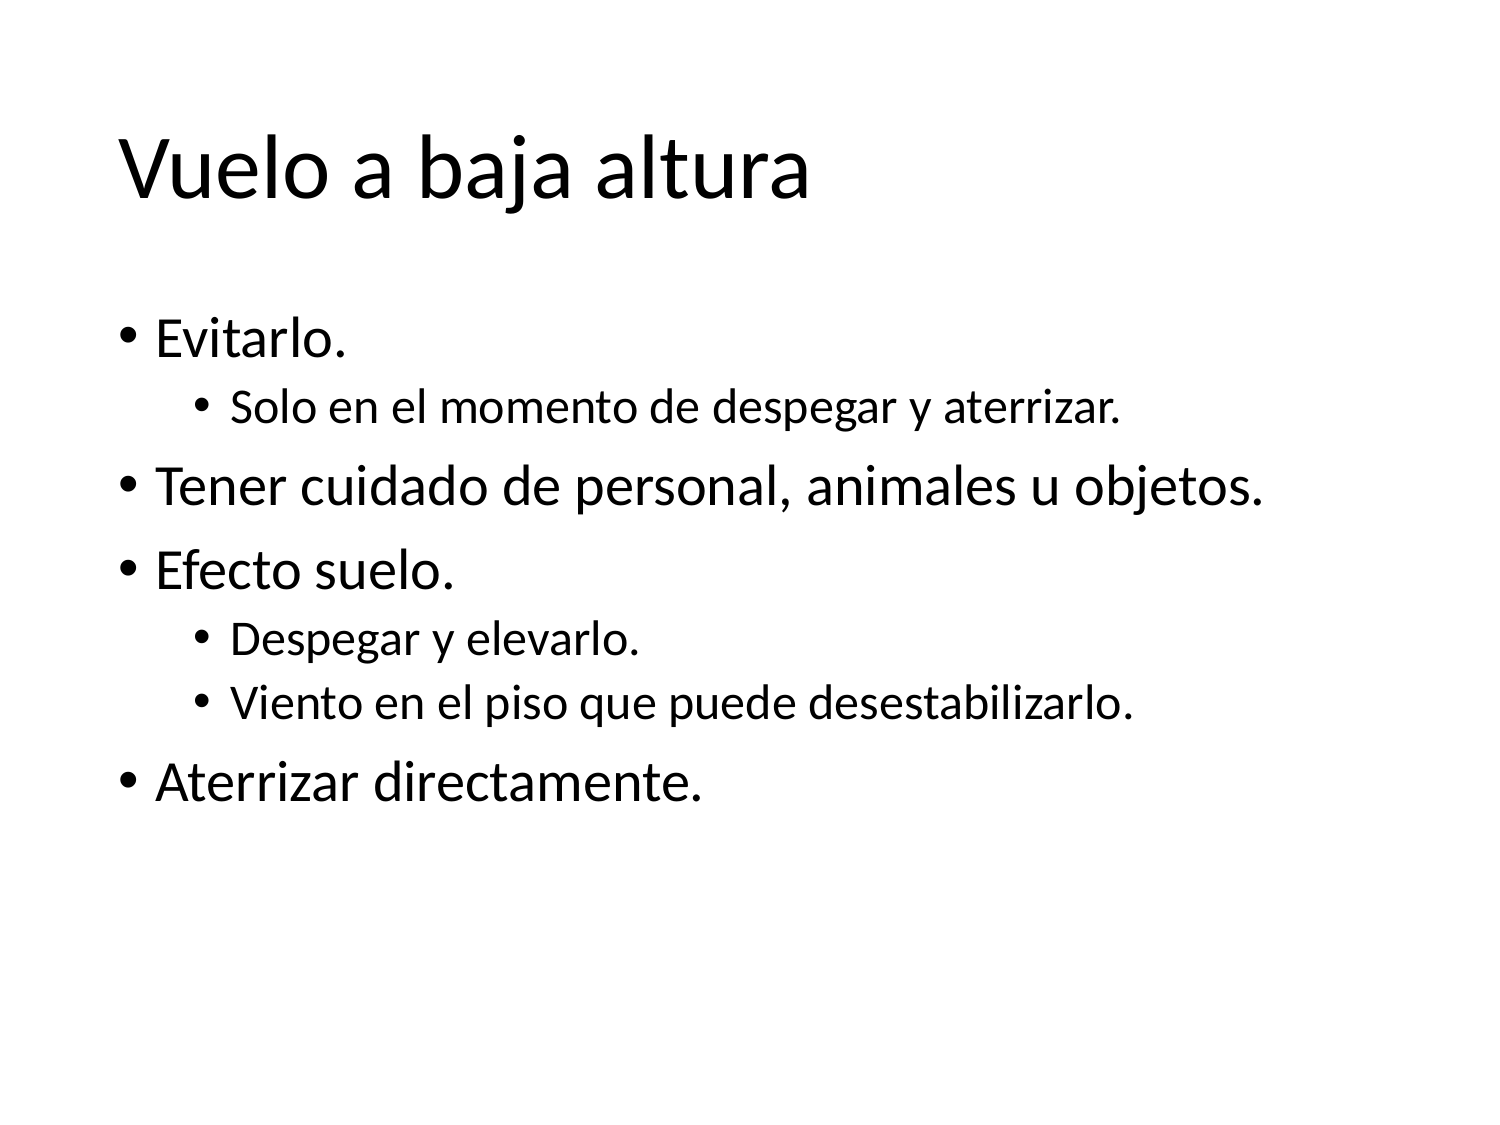

# Vuelo a baja altura
Evitarlo.
Solo en el momento de despegar y aterrizar.
Tener cuidado de personal, animales u objetos.
Efecto suelo.
Despegar y elevarlo.
Viento en el piso que puede desestabilizarlo.
Aterrizar directamente.